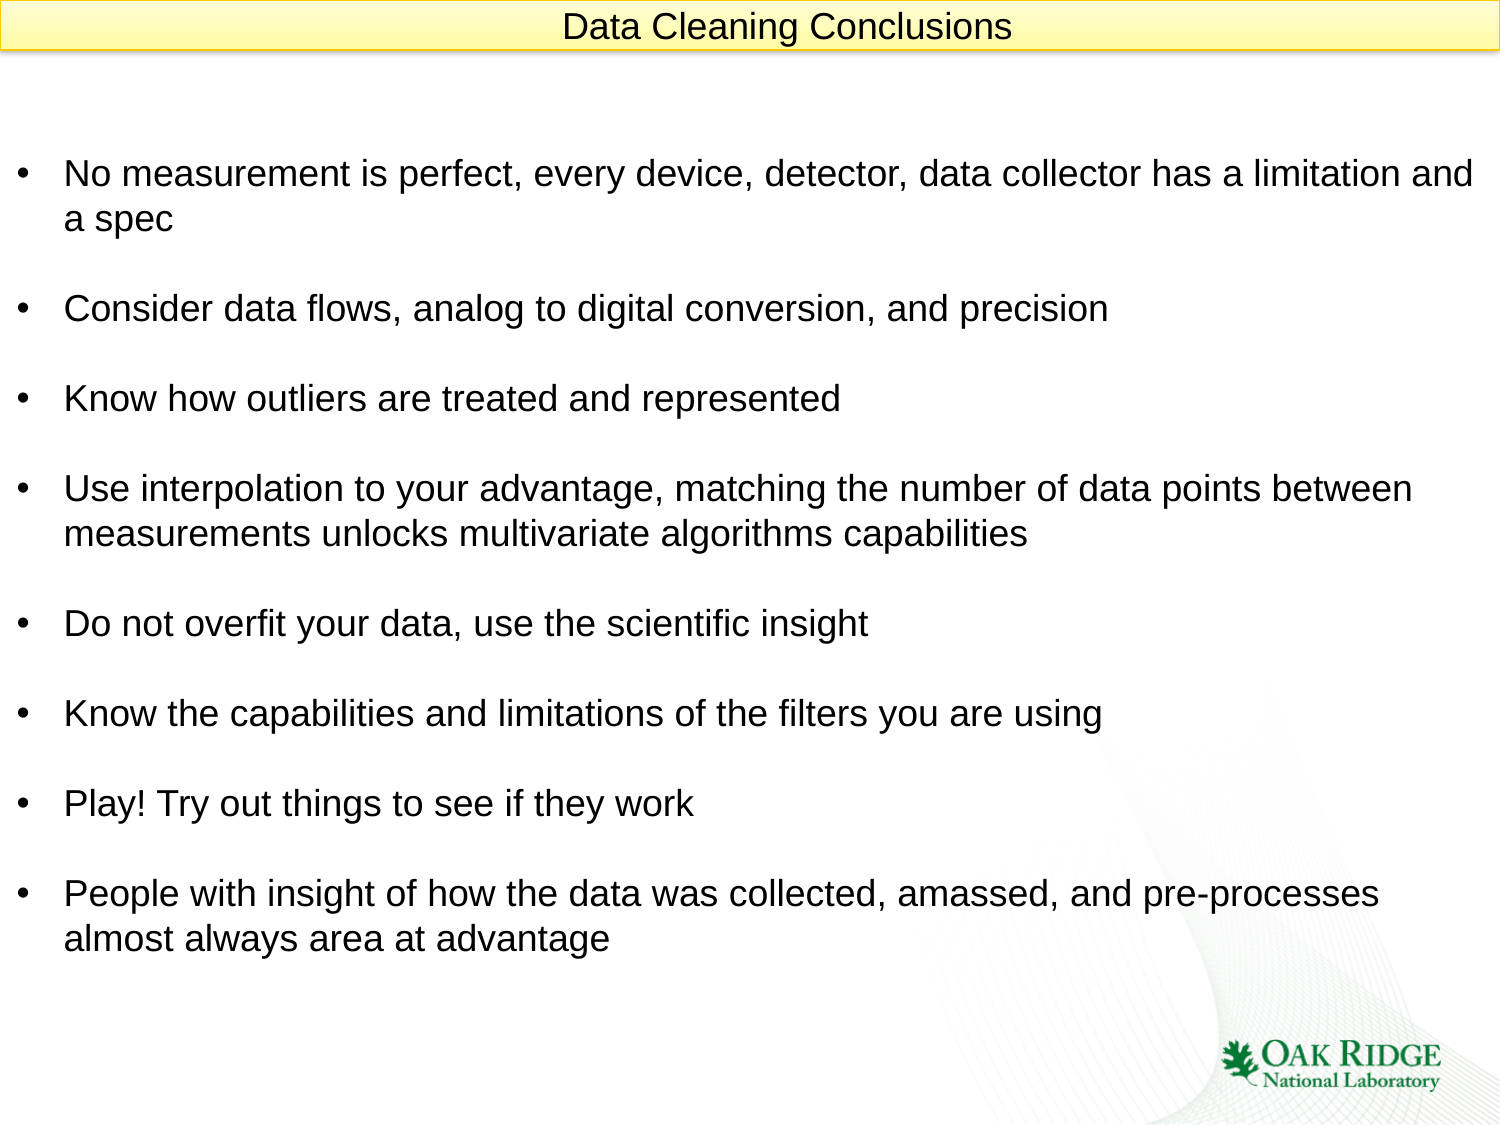

Data Cleaning Conclusions
No measurement is perfect, every device, detector, data collector has a limitation and a spec

Consider data flows, analog to digital conversion, and precision

Know how outliers are treated and represented

Use interpolation to your advantage, matching the number of data points between measurements unlocks multivariate algorithms capabilities

Do not overfit your data, use the scientific insight

Know the capabilities and limitations of the filters you are using

Play! Try out things to see if they work

People with insight of how the data was collected, amassed, and pre-processes almost always area at advantage